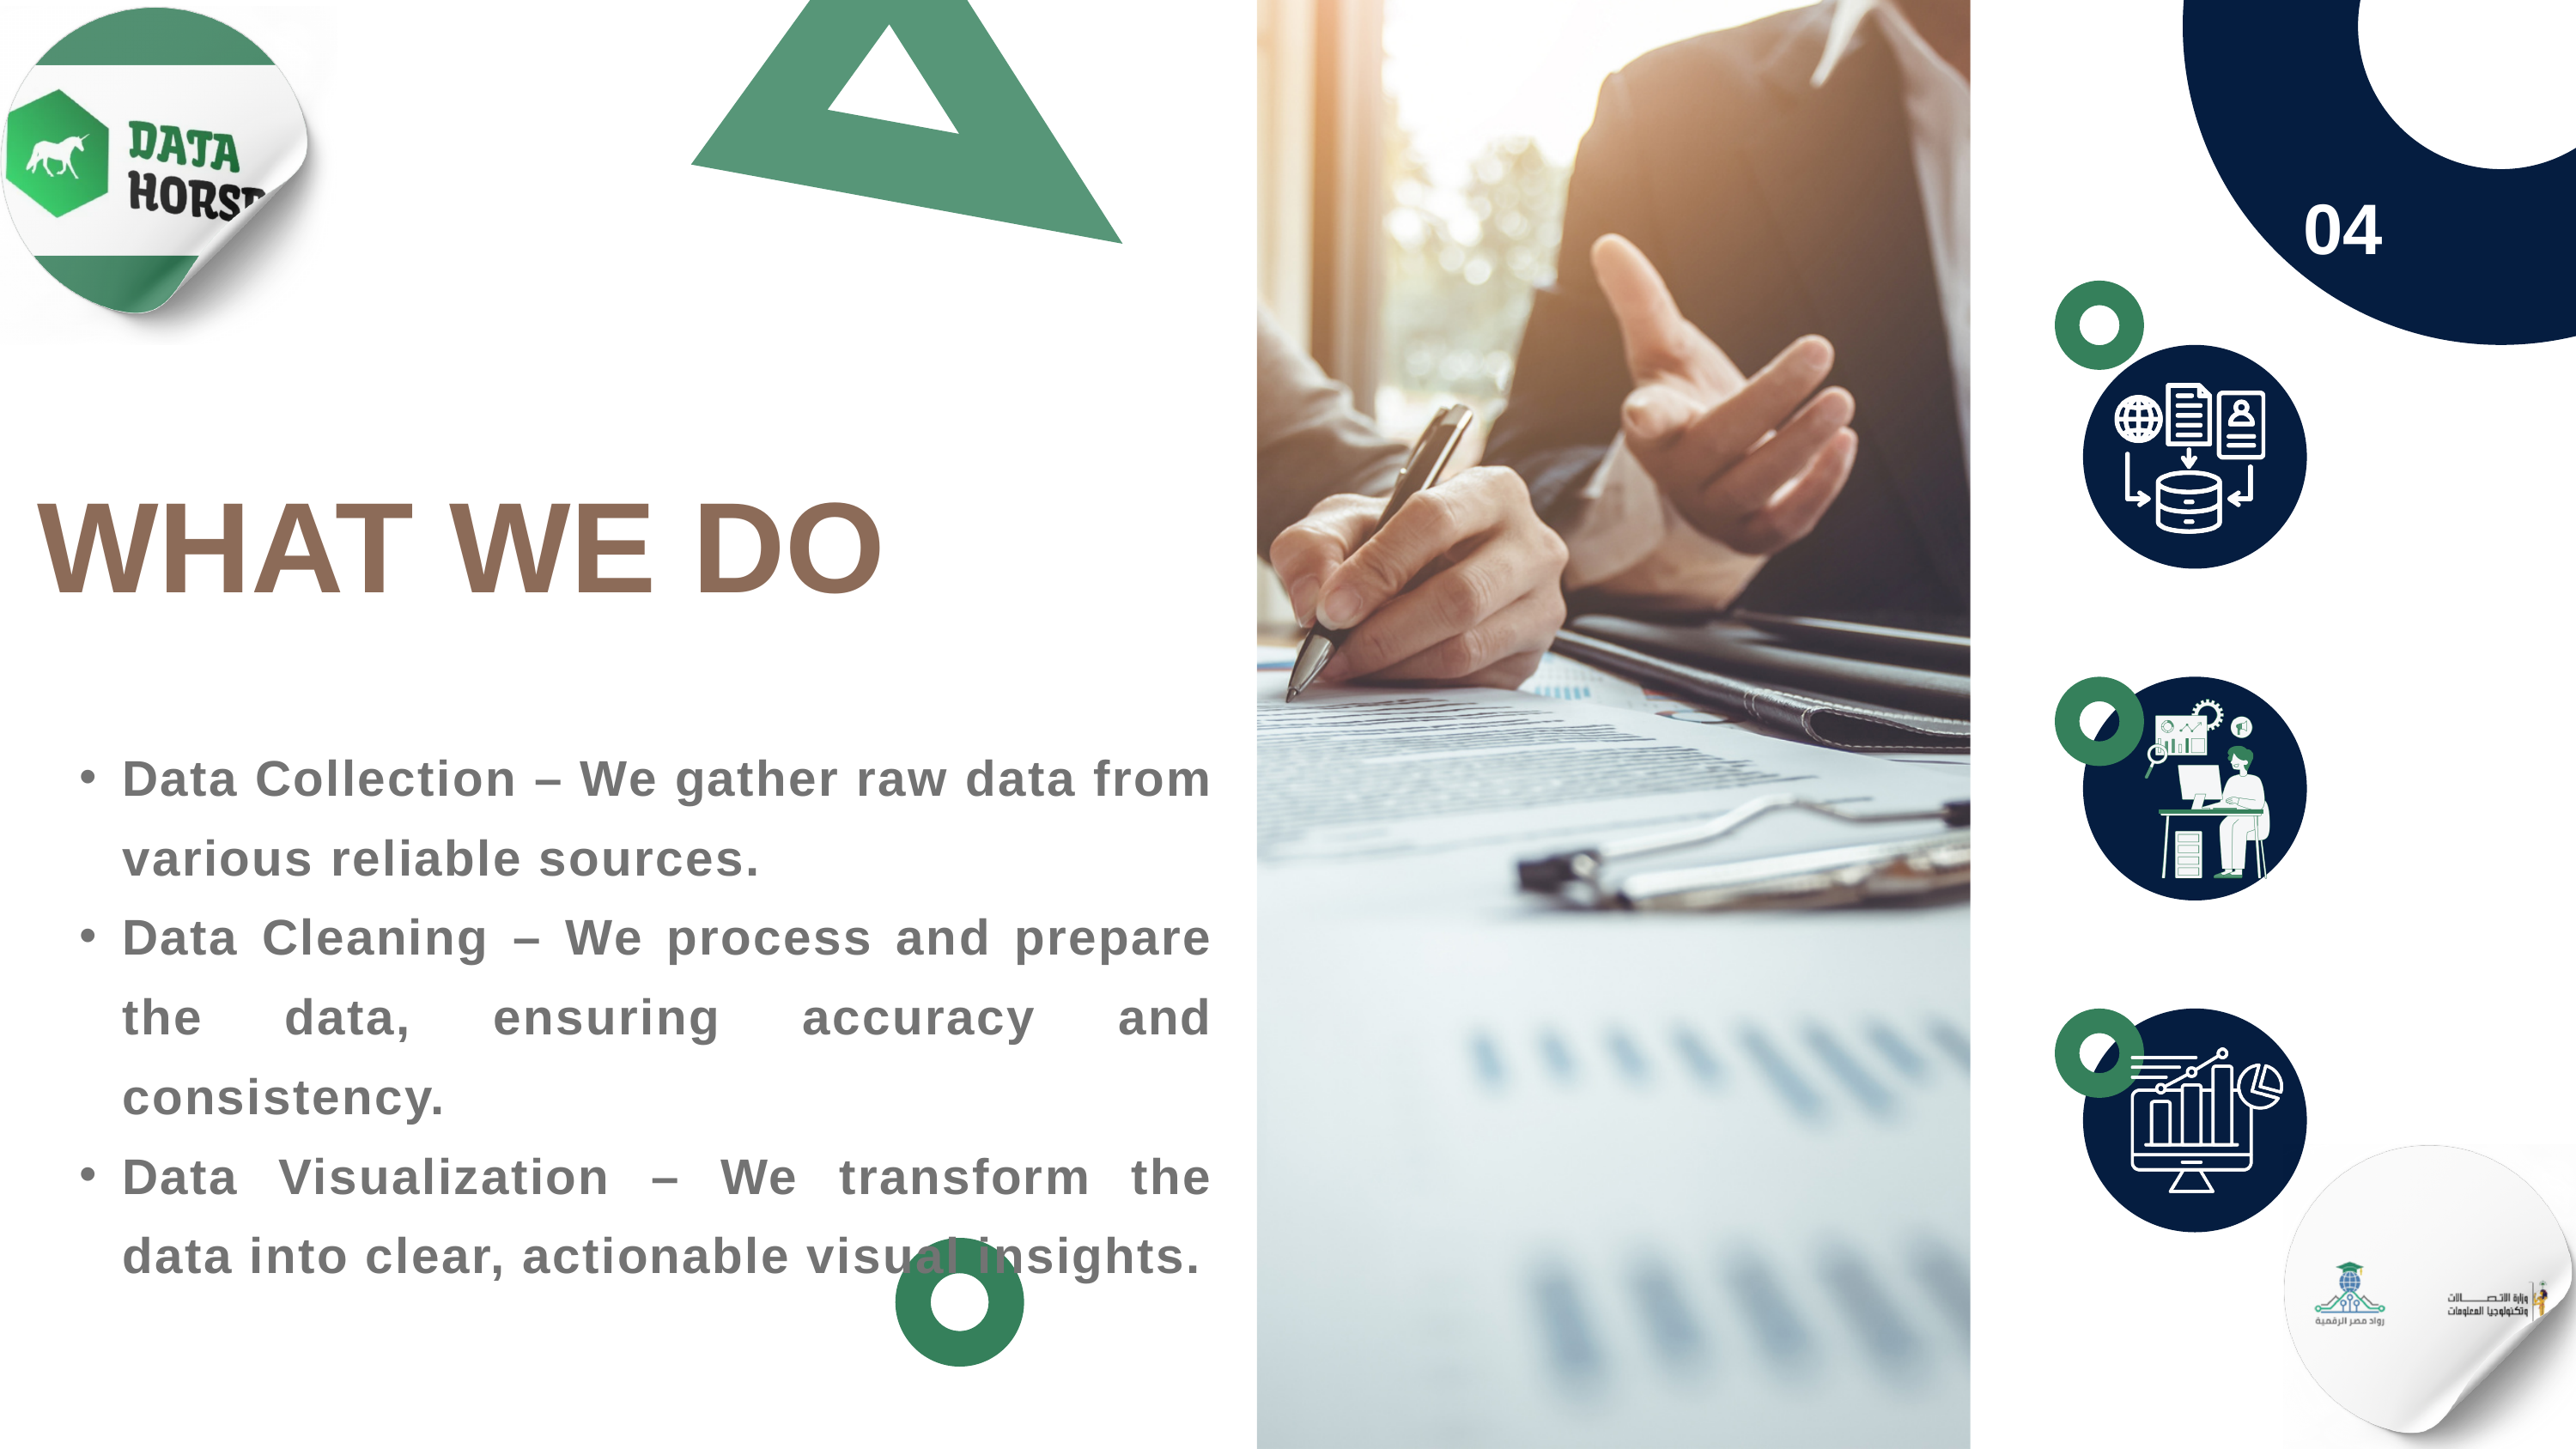

04

WHAT WE DO

Data Collection – We gather raw data from various reliable sources.
Data Cleaning – We process and prepare the data, ensuring accuracy and consistency.
Data Visualization – We transform the data into clear, actionable visual insights.